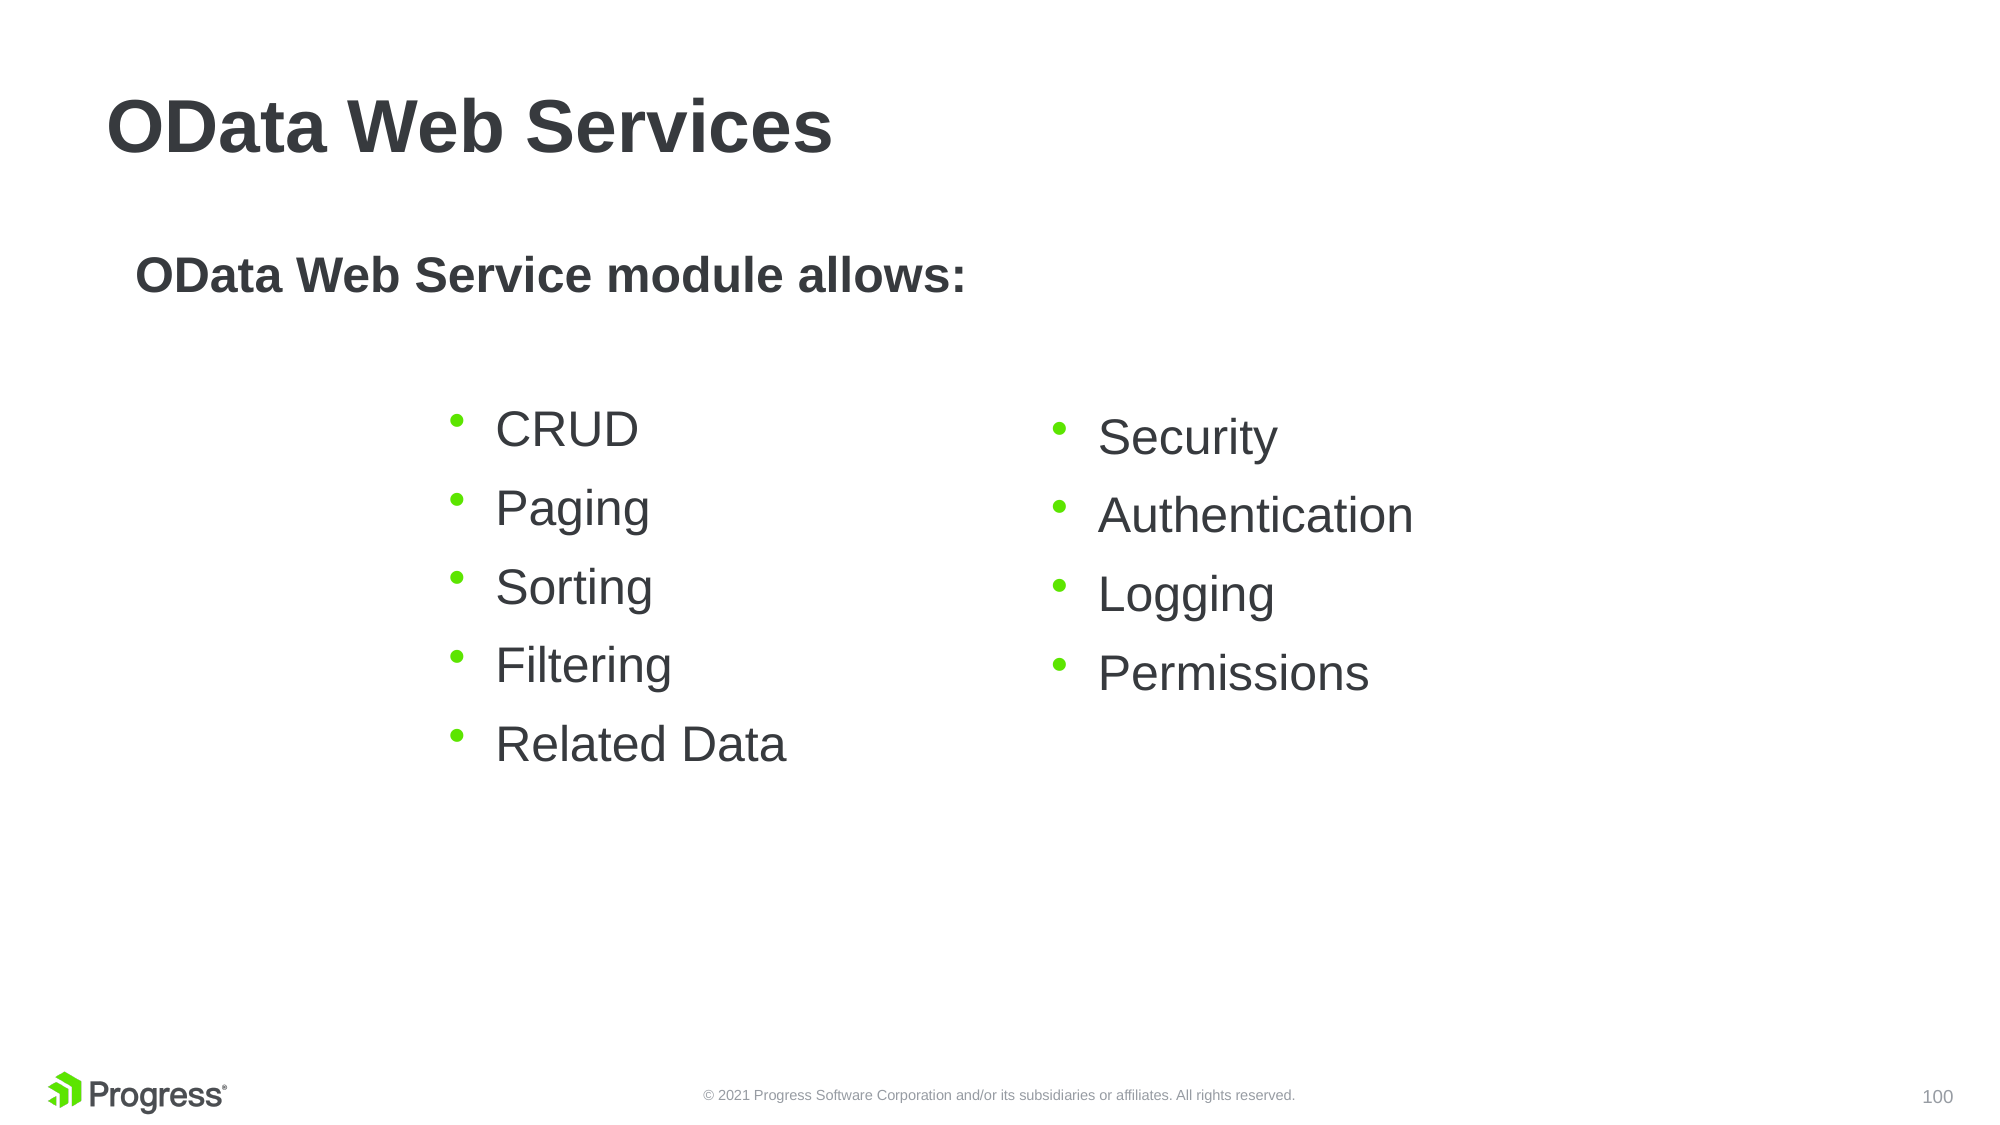

# OData Web Services
OData Web Service module allows:

CRUD
Paging
Sorting
Filtering
Related Data

Security
Authentication
Logging
Permissions